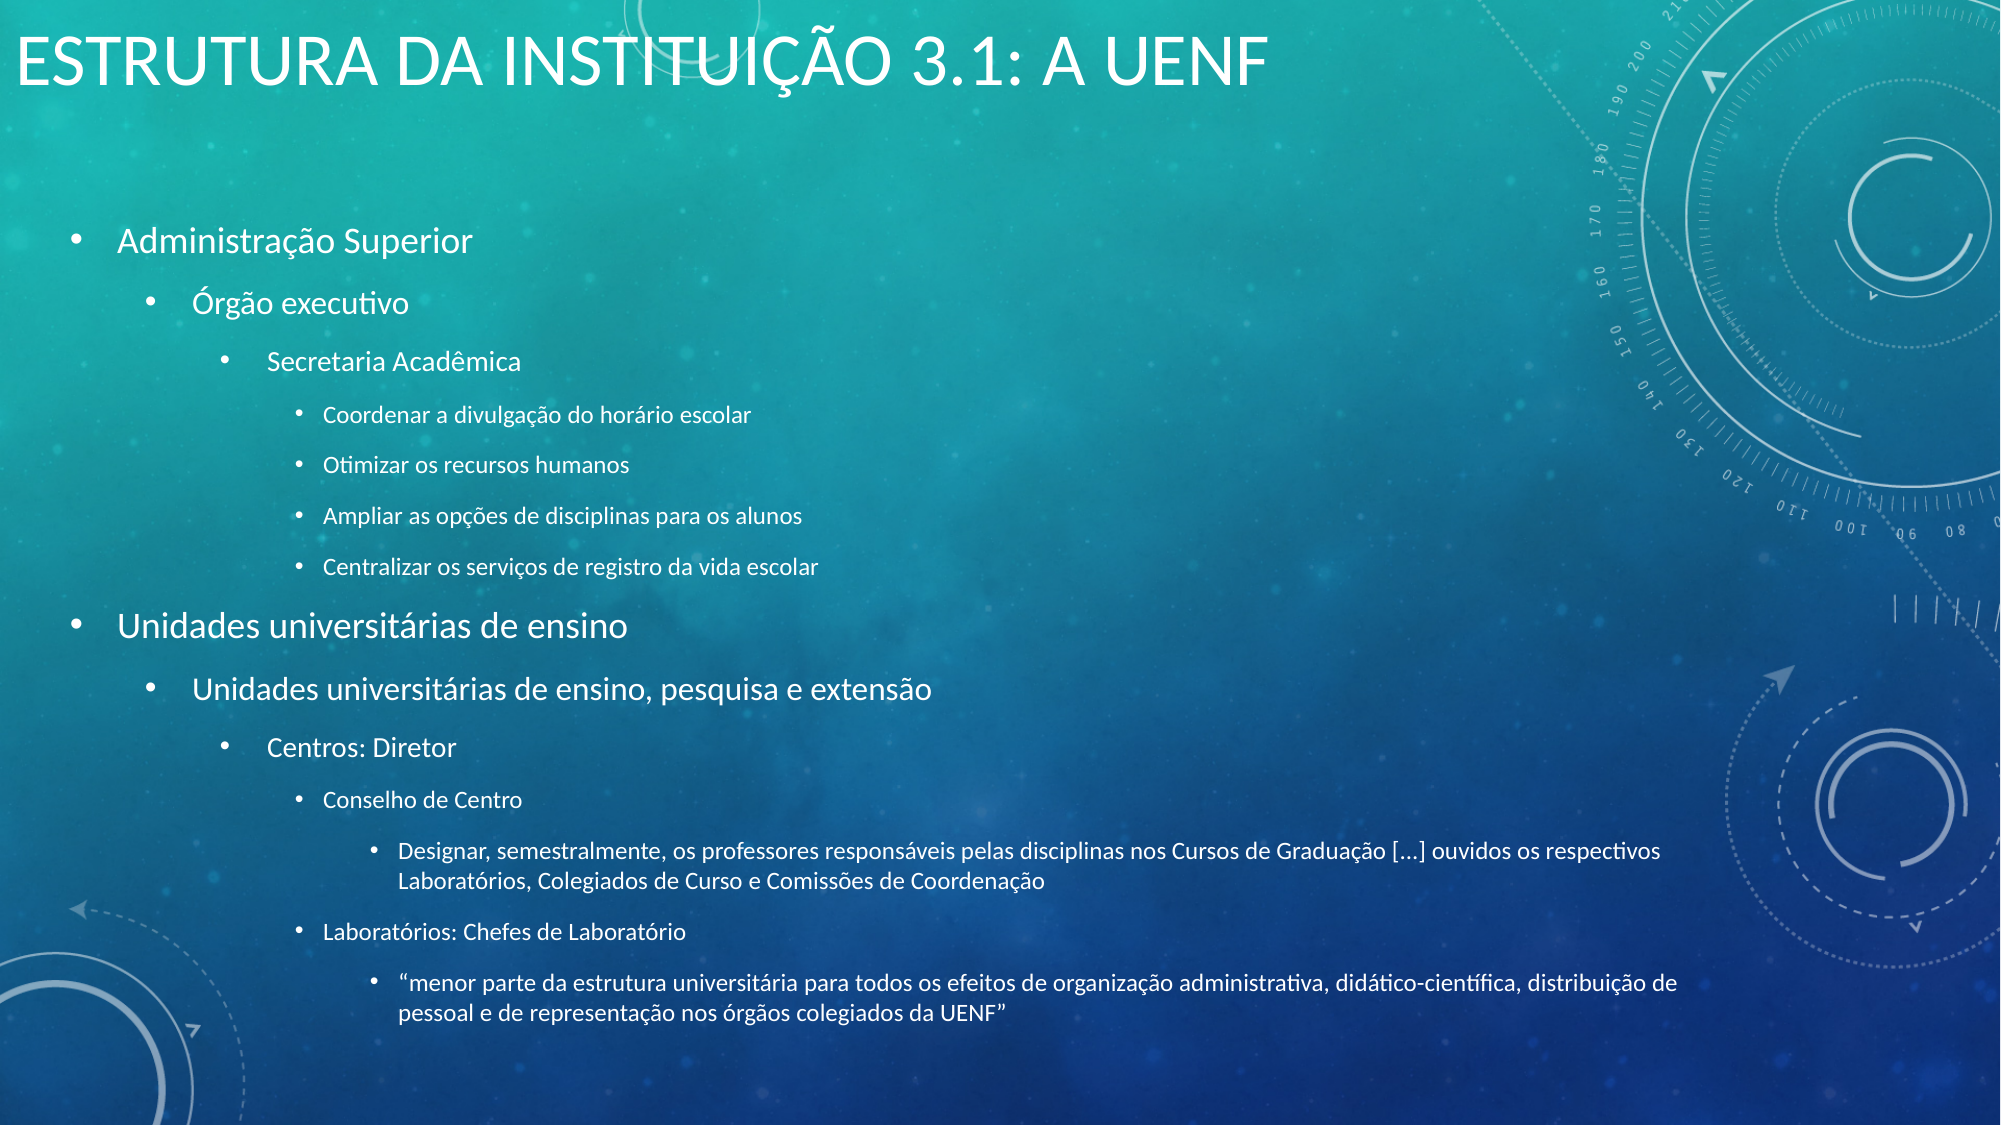

# Estrutura da Instituição 3.1: a uenf
Administração Superior
Órgão executivo
Secretaria Acadêmica
Coordenar a divulgação do horário escolar
Otimizar os recursos humanos
Ampliar as opções de disciplinas para os alunos
Centralizar os serviços de registro da vida escolar
Unidades universitárias de ensino
Unidades universitárias de ensino, pesquisa e extensão
Centros: Diretor
Conselho de Centro
Designar, semestralmente, os professores responsáveis pelas disciplinas nos Cursos de Graduação [...] ouvidos os respectivos Laboratórios, Colegiados de Curso e Comissões de Coordenação
Laboratórios: Chefes de Laboratório
“menor parte da estrutura universitária para todos os efeitos de organização administrativa, didático-científica, distribuição de pessoal e de representação nos órgãos colegiados da UENF”